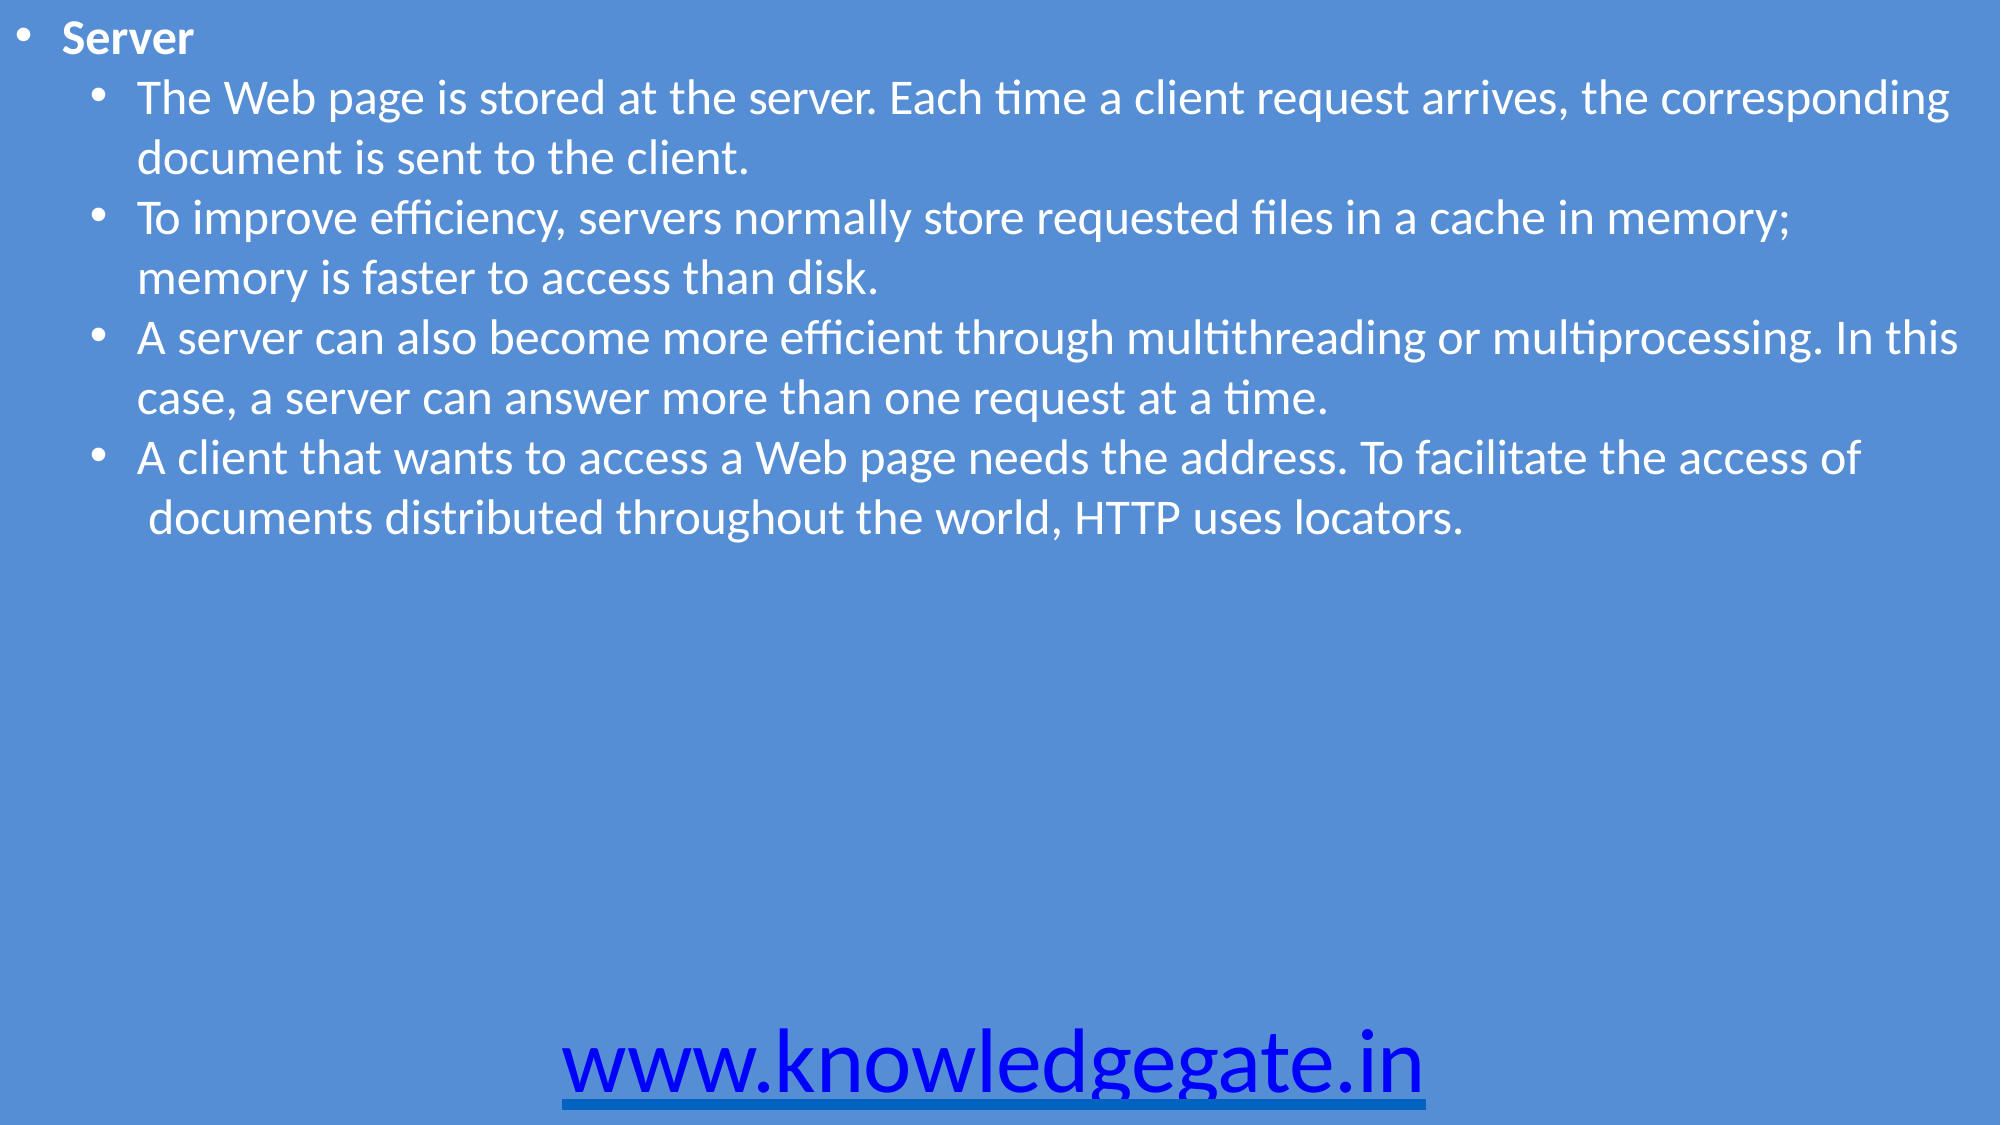

Server
The Web page is stored at the server. Each time a client request arrives, the corresponding  document is sent to the client.
To improve efficiency, servers normally store requested files in a cache in memory;  memory is faster to access than disk.
A server can also become more efficient through multithreading or multiprocessing. In this  case, a server can answer more than one request at a time.
A client that wants to access a Web page needs the address. To facilitate the access of  documents distributed throughout the world, HTTP uses locators.
www.knowledgegate.in